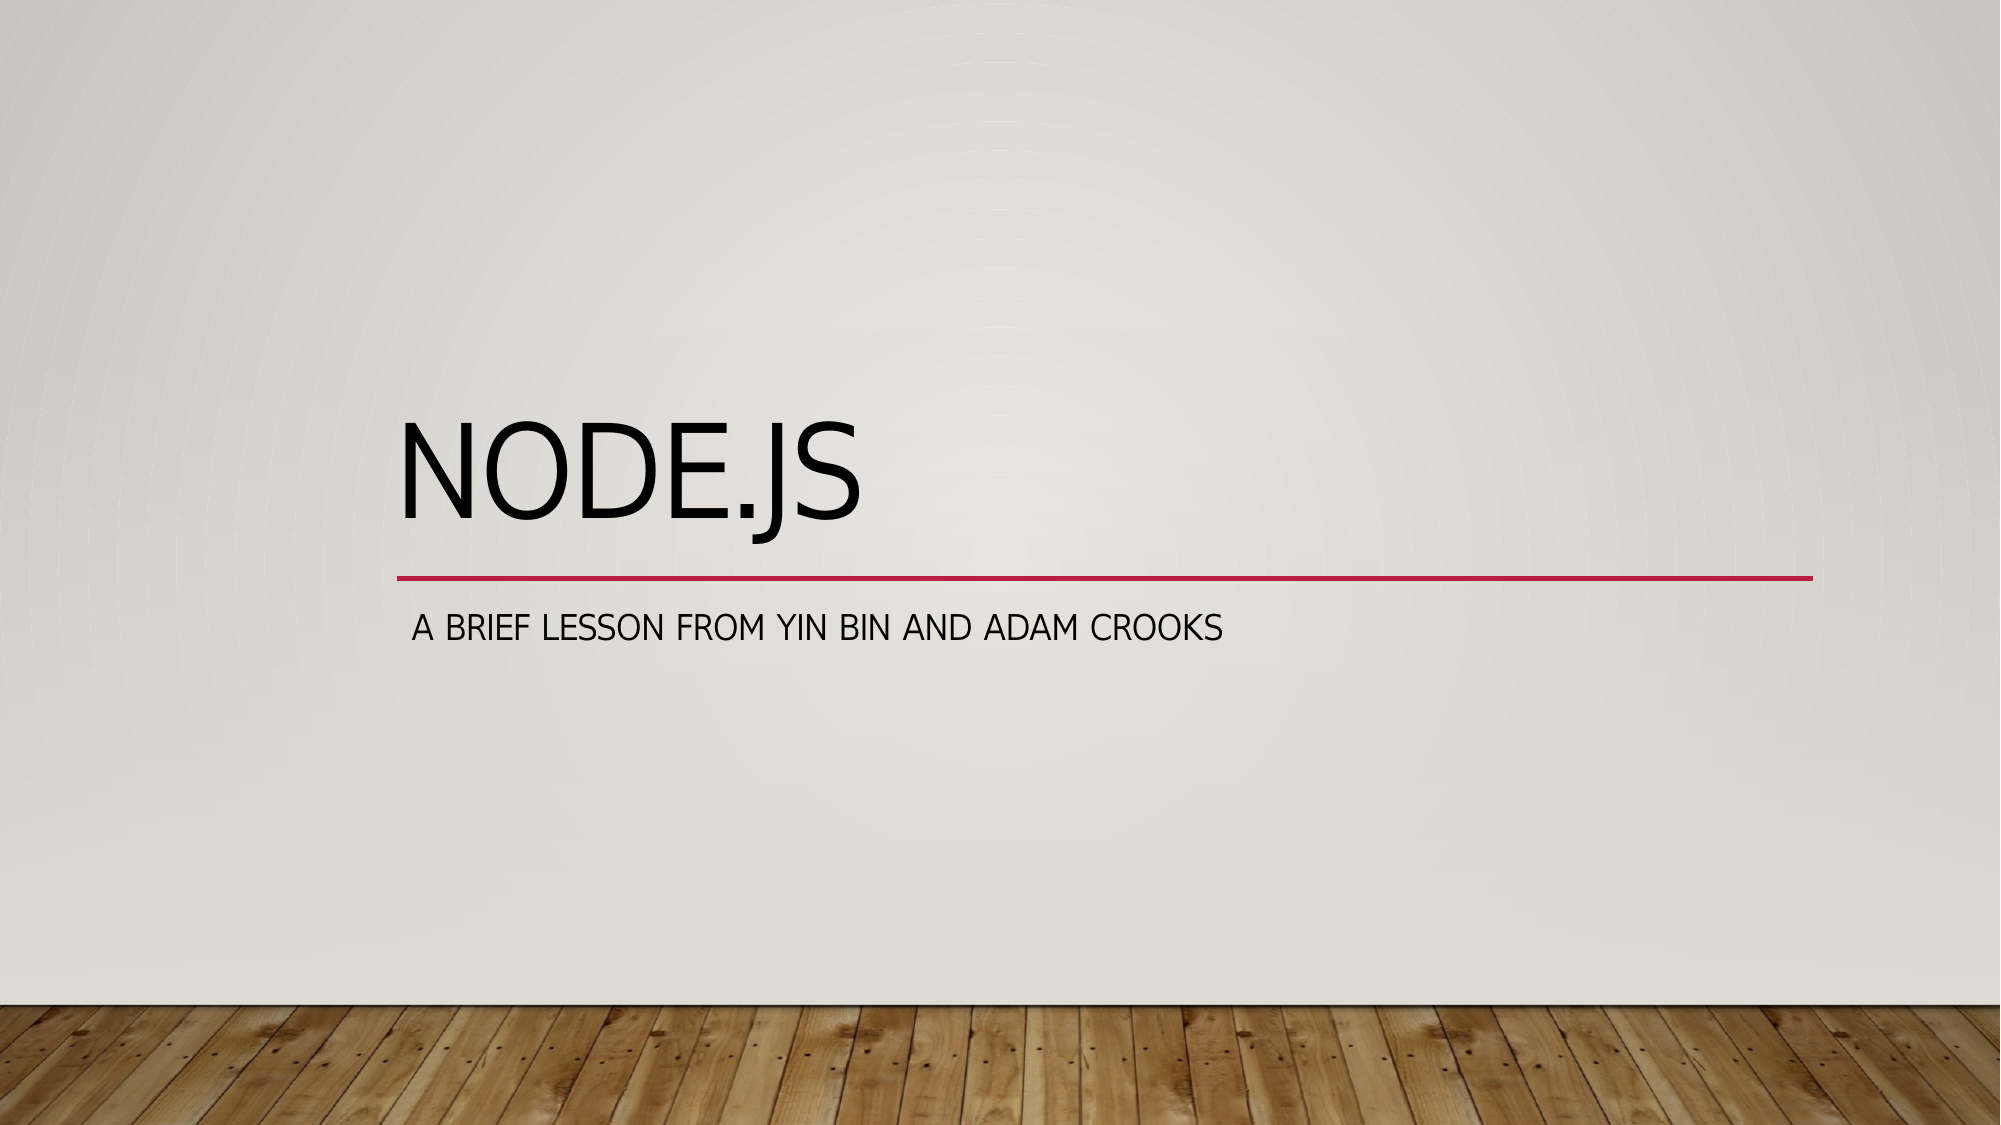

# Node.js
A Brief Lesson From Yin Bin and Adam Crooks